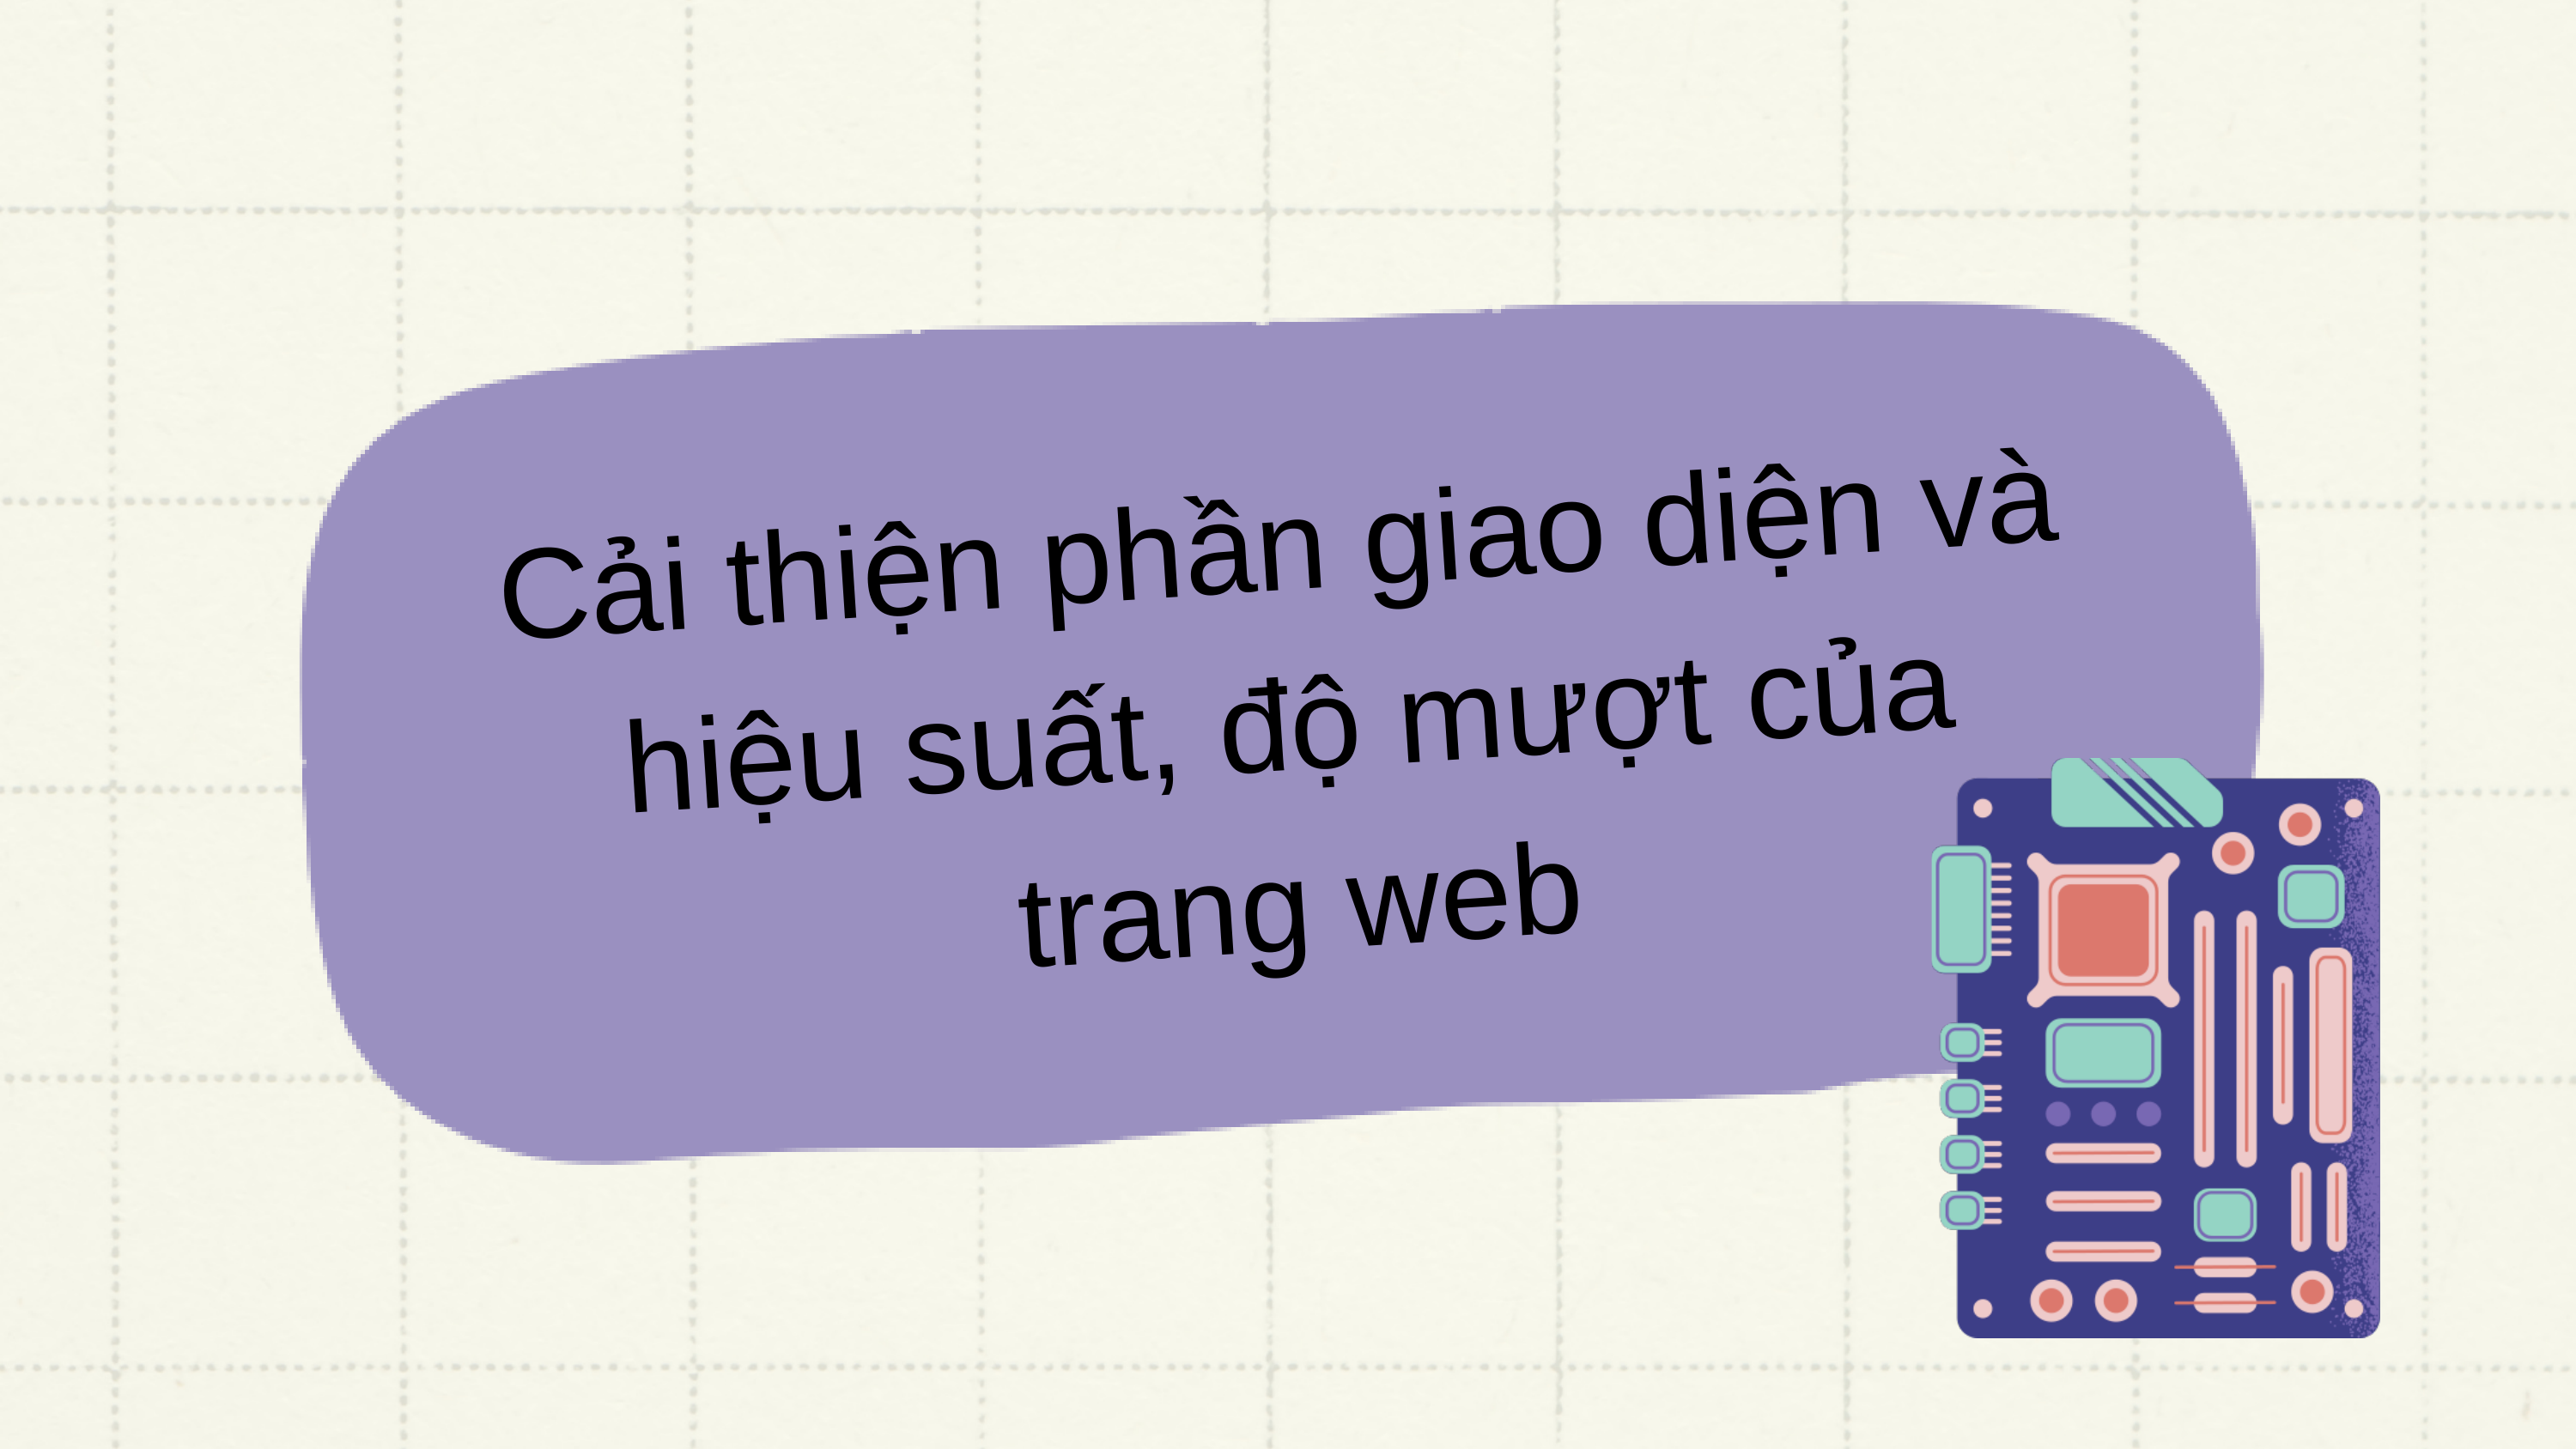

Cải thiện phần giao diện và hiệu suất, độ mượt của trang web